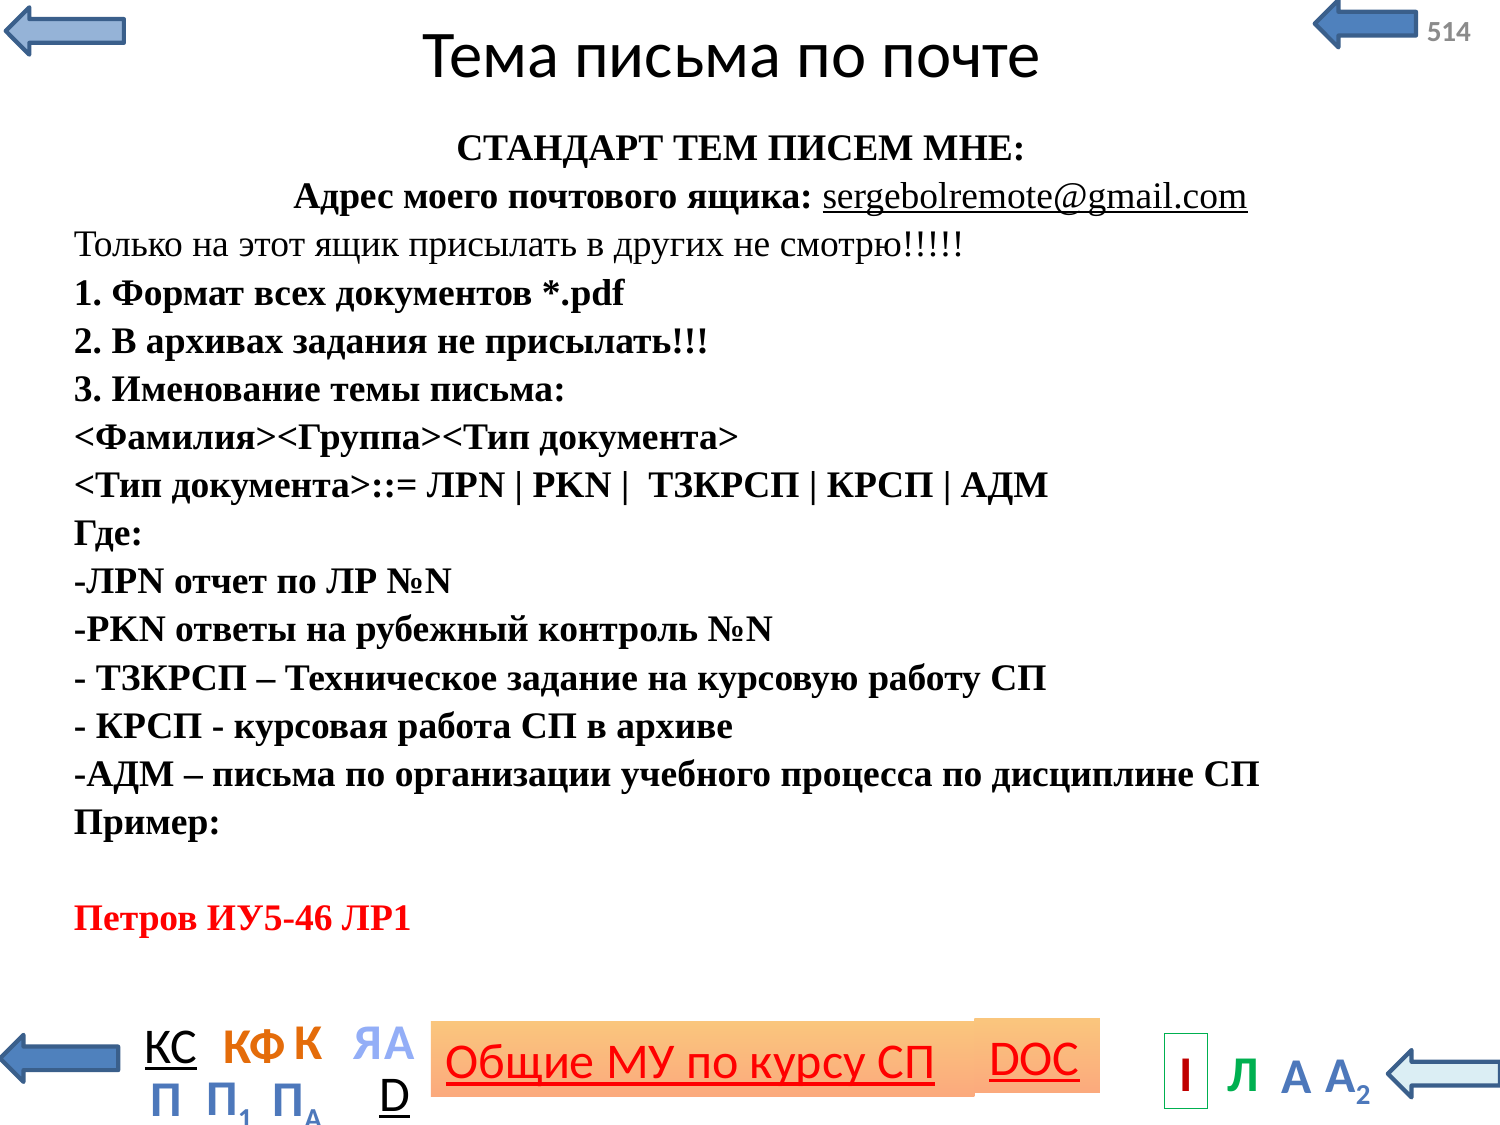

# Тема письма по почте
514

СТАНДАРТ ТЕМ ПИСЕМ МНЕ:
Адрес моего почтового ящика: sergebolremote@gmail.com
Только на этот ящик присылать в других не смотрю!!!!!
1. Формат всех документов *.pdf
2. В архивах задания не присылать!!!
3. Именование темы письма:
<Фамилия><Группа><Тип документа>
<Тип документа>::= ЛРN | PKN |  ТЗКРСП | КРСП | АДМ
Где:
-ЛРN отчет по ЛР №N
-PKN ответы на рубежный контроль №N
- ТЗКРСП – Техническое задание на курсовую работу СП
- КРСП - курсовая работа СП в архиве
-АДМ – письма по организации учебного процесса по дисциплине СП
Пример:

Петров ИУ5-46 ЛР1